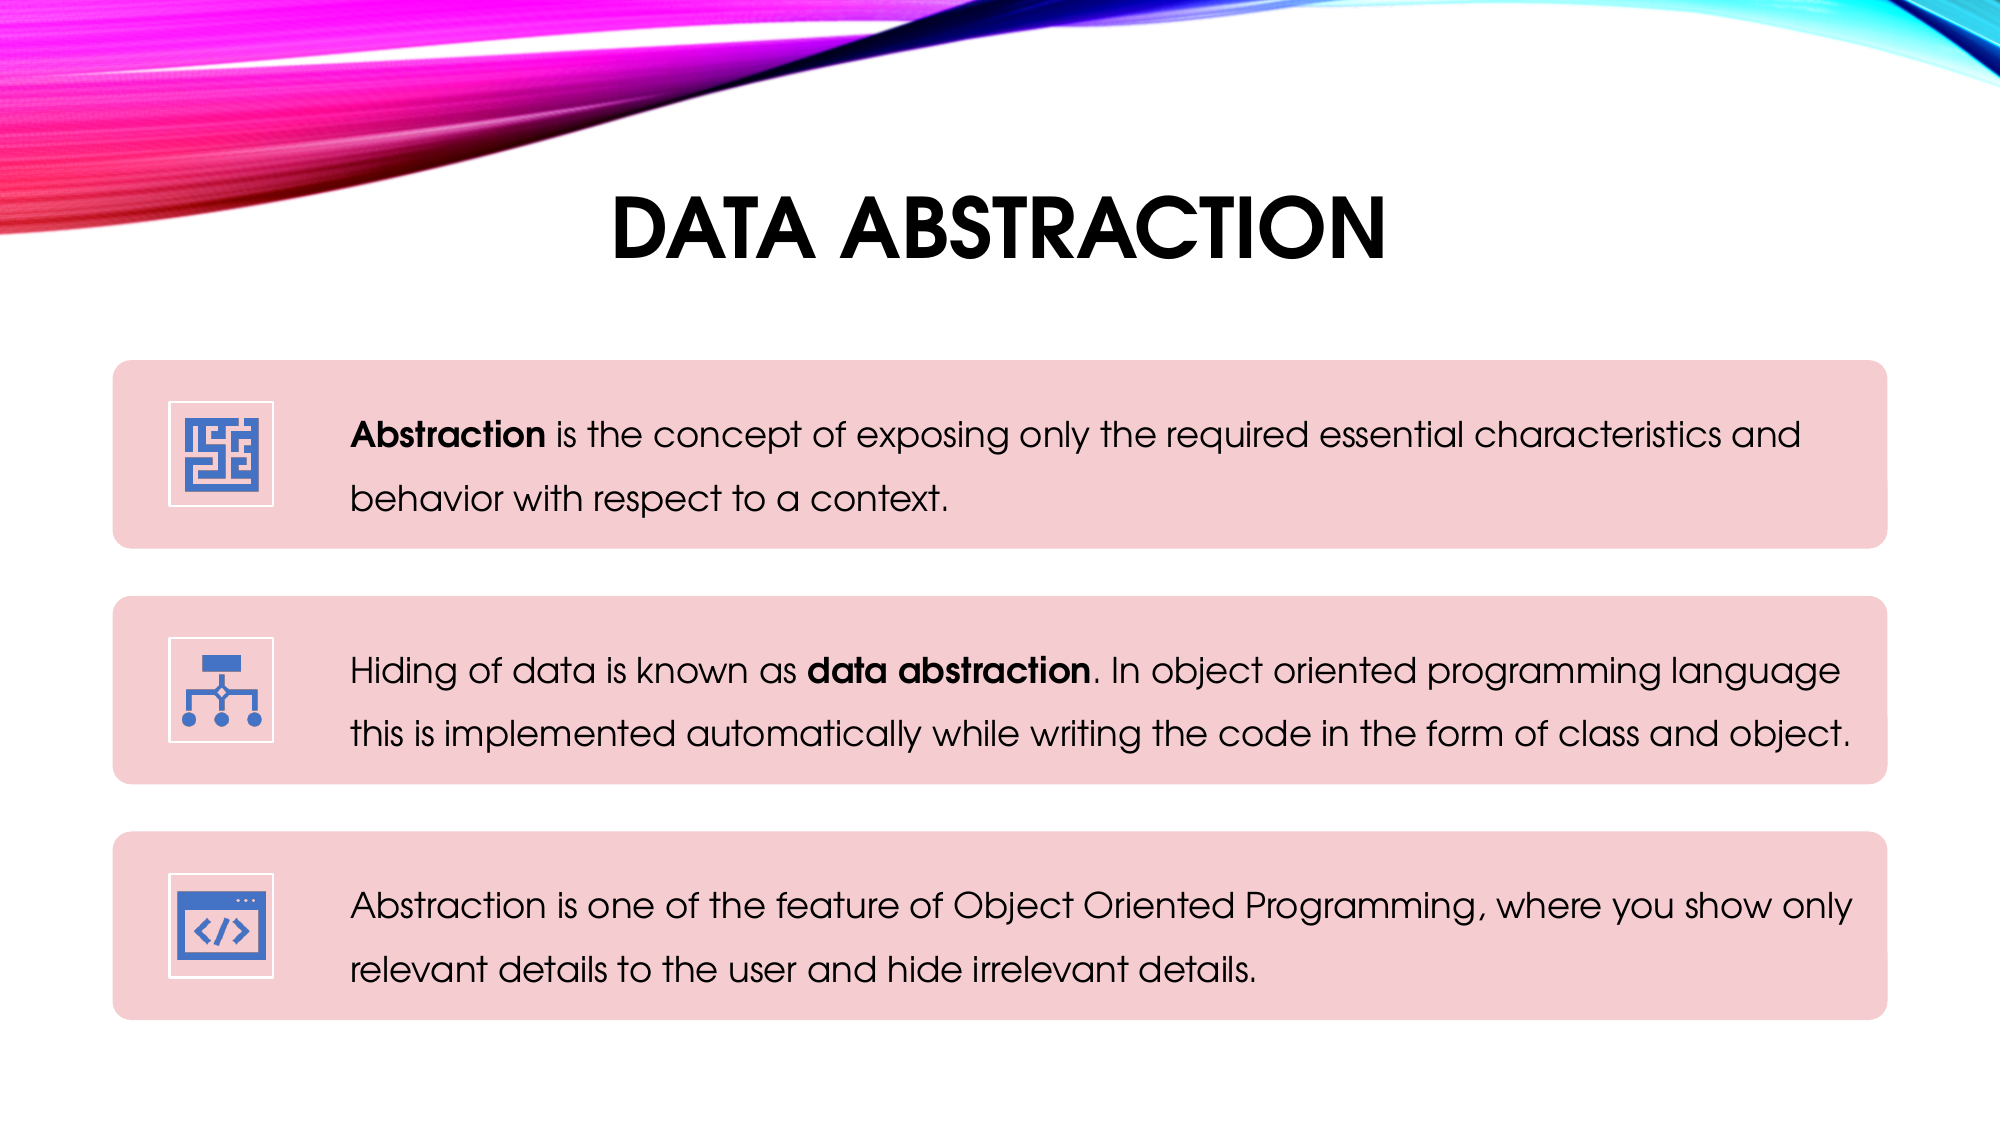

# Data abstraction
Abstraction is the concept of exposing only the required essential characteristics and behavior with respect to a context.
Hiding of data is known as data abstraction. In object oriented programming language this is implemented automatically while writing the code in the form of class and object.
Abstraction is one of the feature of Object Oriented Programming, where you show only relevant details to the user and hide irrelevant details.